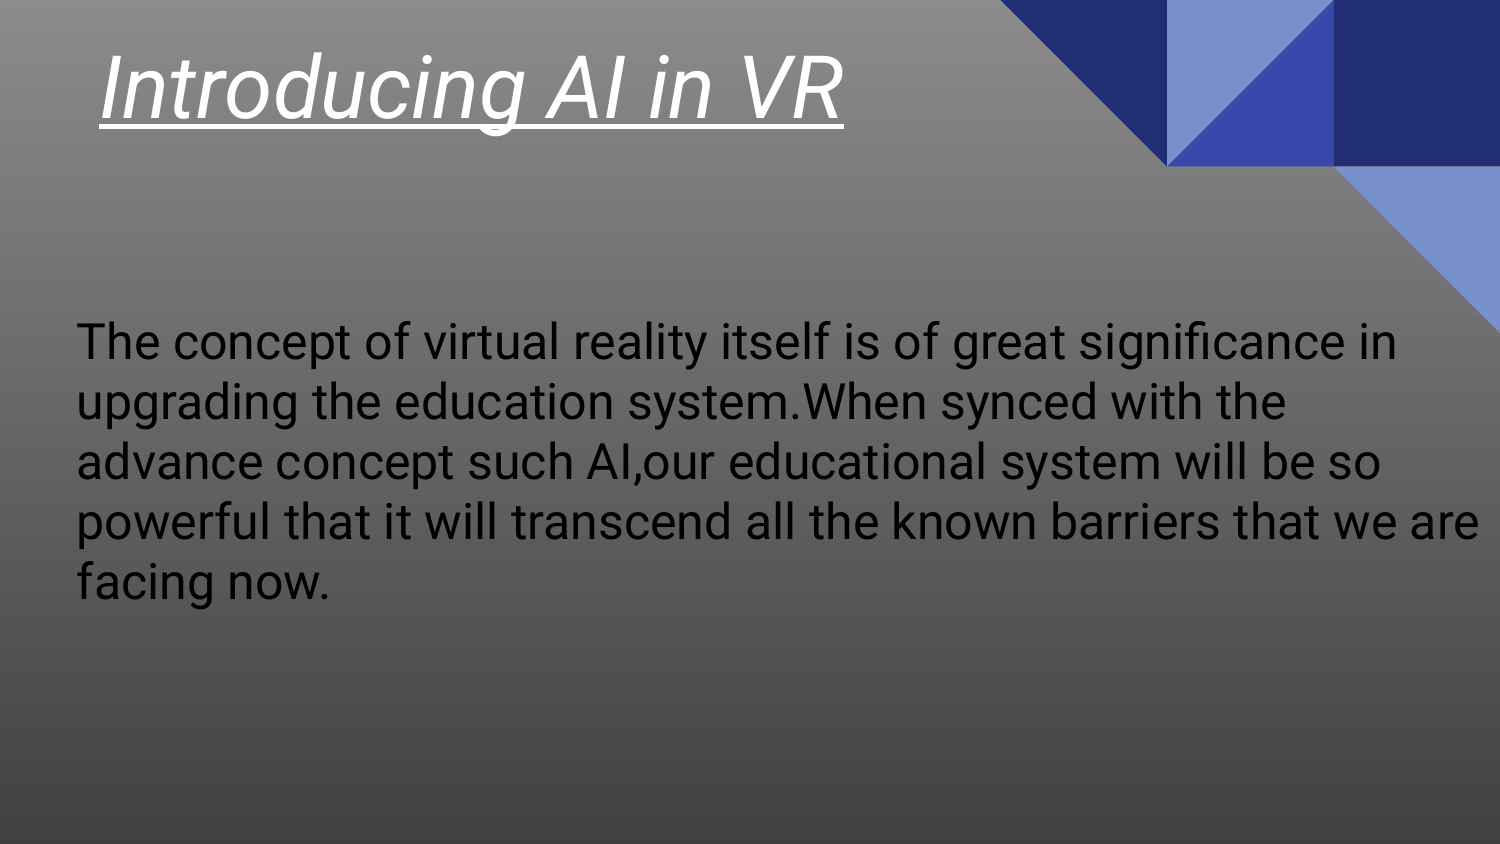

# Introducing AI in VR

The concept of virtual reality itself is of great significance in upgrading the education system.When synced with the advance concept such AI,our educational system will be so powerful that it will transcend all the known barriers that we are facing now.